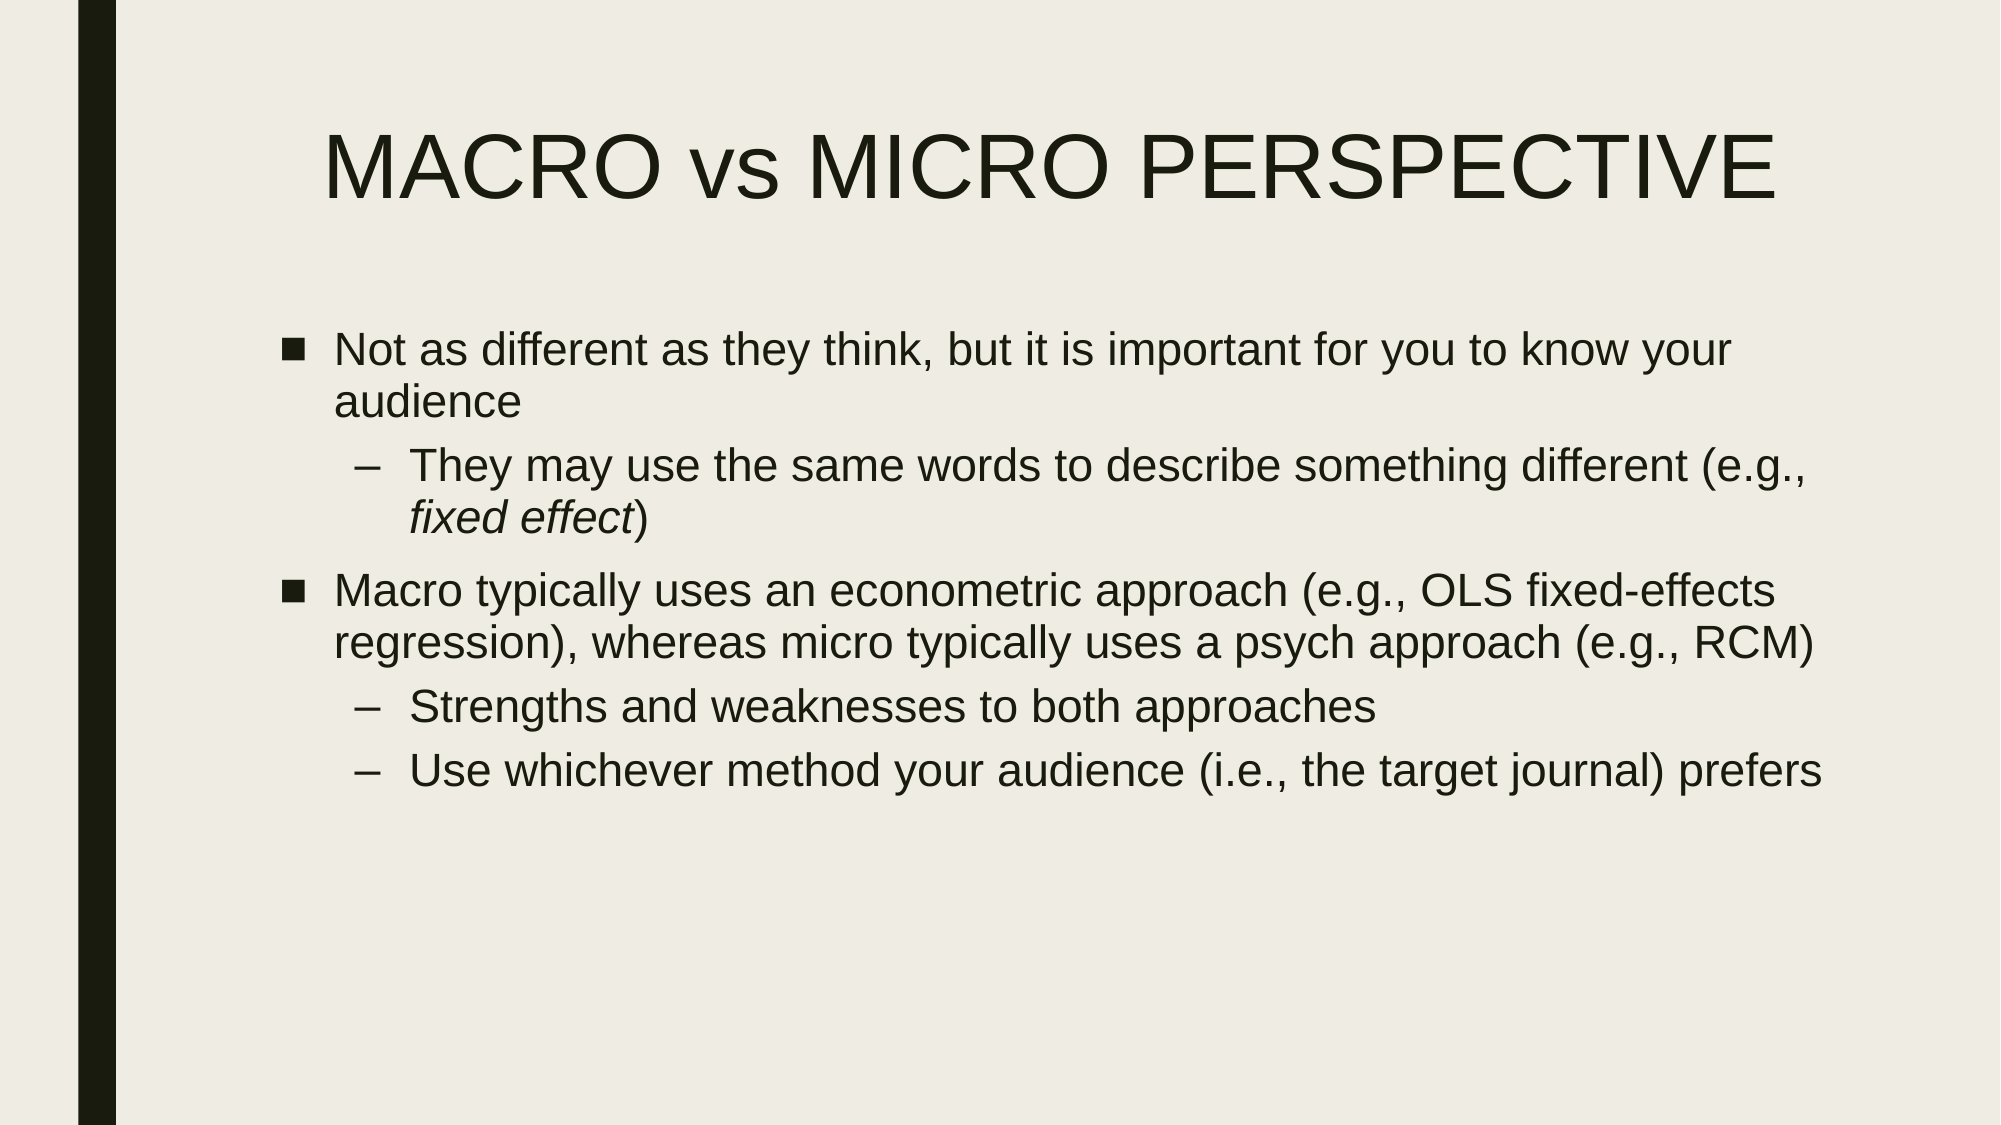

# MACRO vs MICRO PERSPECTIVE
Not as different as they think, but it is important for you to know your audience
They may use the same words to describe something different (e.g., fixed effect)
Macro typically uses an econometric approach (e.g., OLS fixed-effects regression), whereas micro typically uses a psych approach (e.g., RCM)
Strengths and weaknesses to both approaches
Use whichever method your audience (i.e., the target journal) prefers